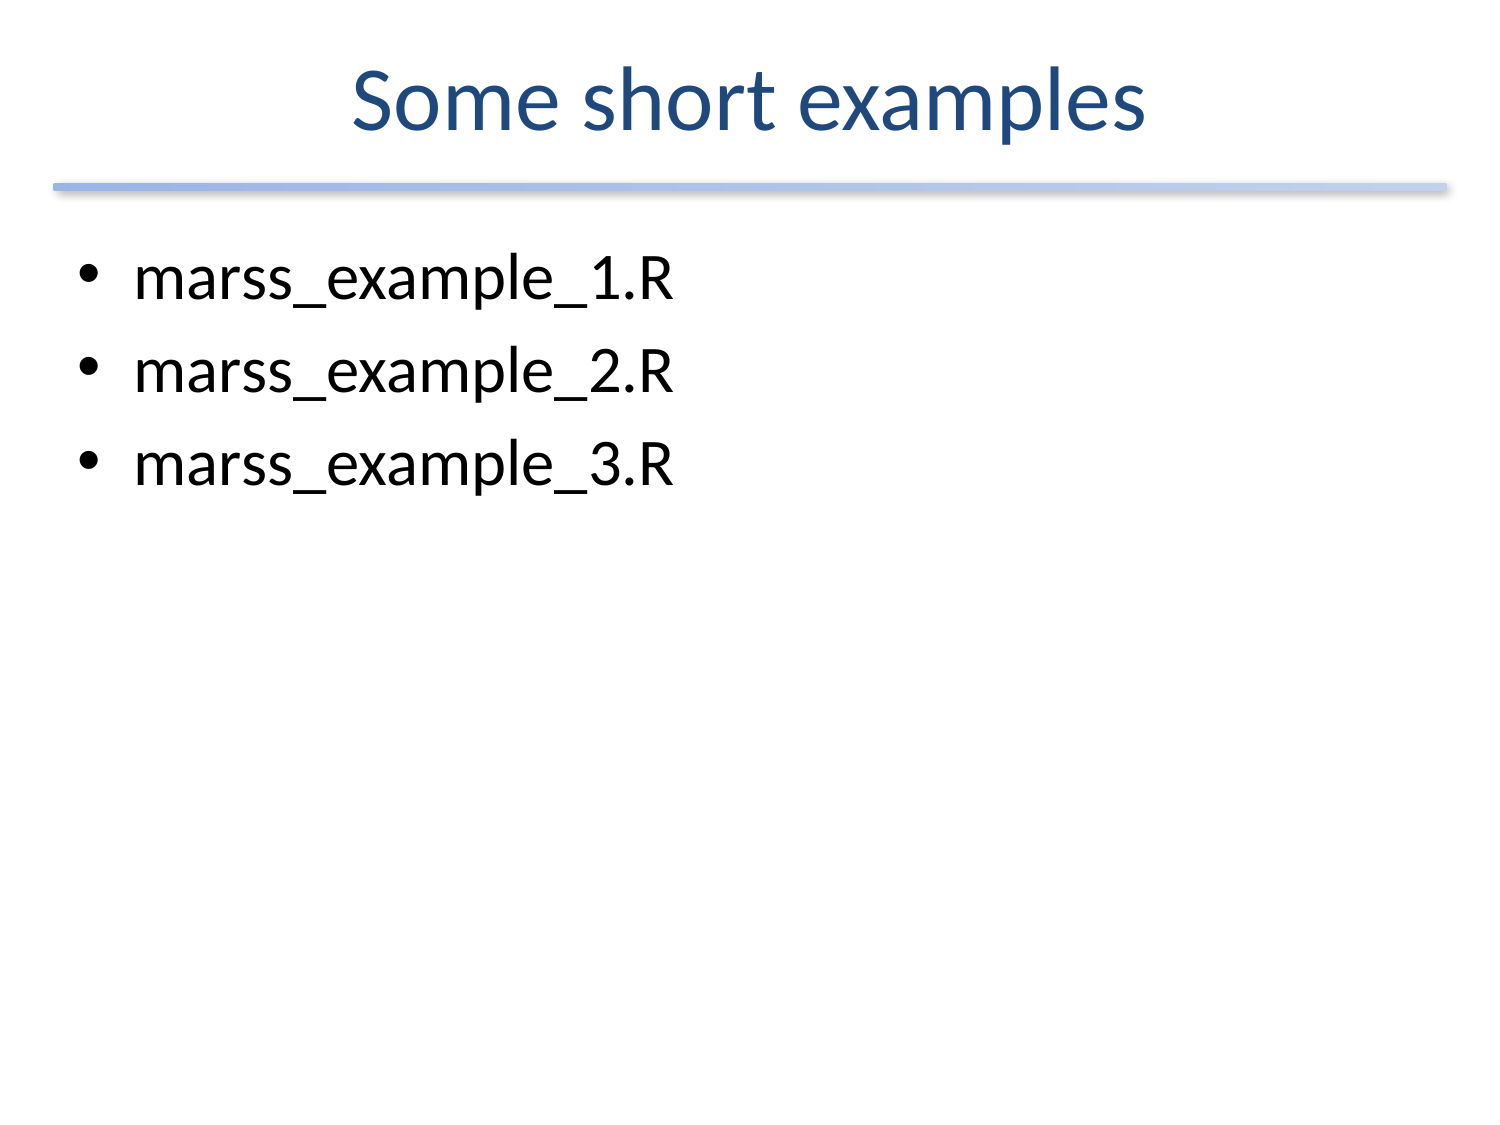

# Some short examples

marss_example_1.R
marss_example_2.R
marss_example_3.R